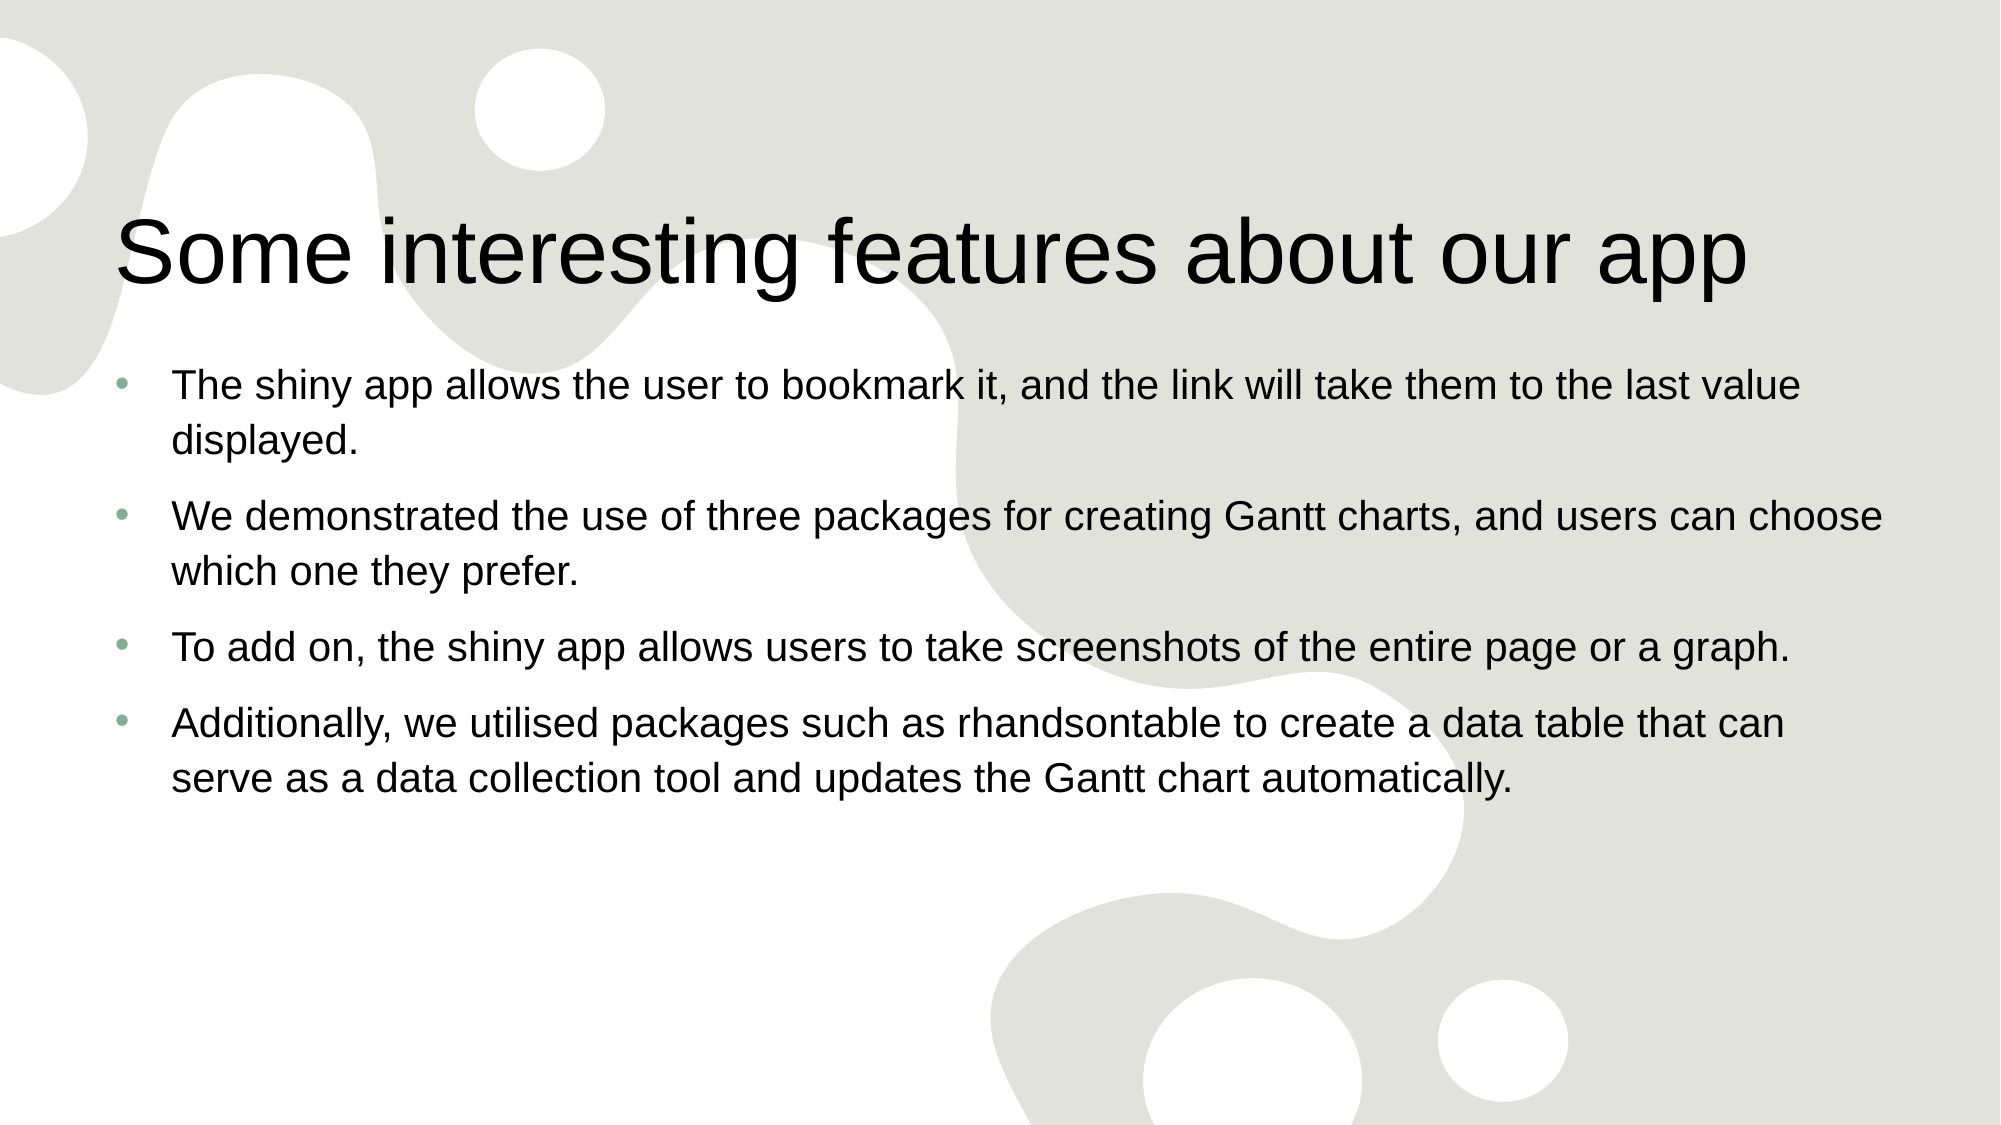

# Some interesting features about our app
The shiny app allows the user to bookmark it, and the link will take them to the last value displayed.
We demonstrated the use of three packages for creating Gantt charts, and users can choose which one they prefer.
To add on, the shiny app allows users to take screenshots of the entire page or a graph.
Additionally, we utilised packages such as rhandsontable to create a data table that can serve as a data collection tool and updates the Gantt chart automatically.